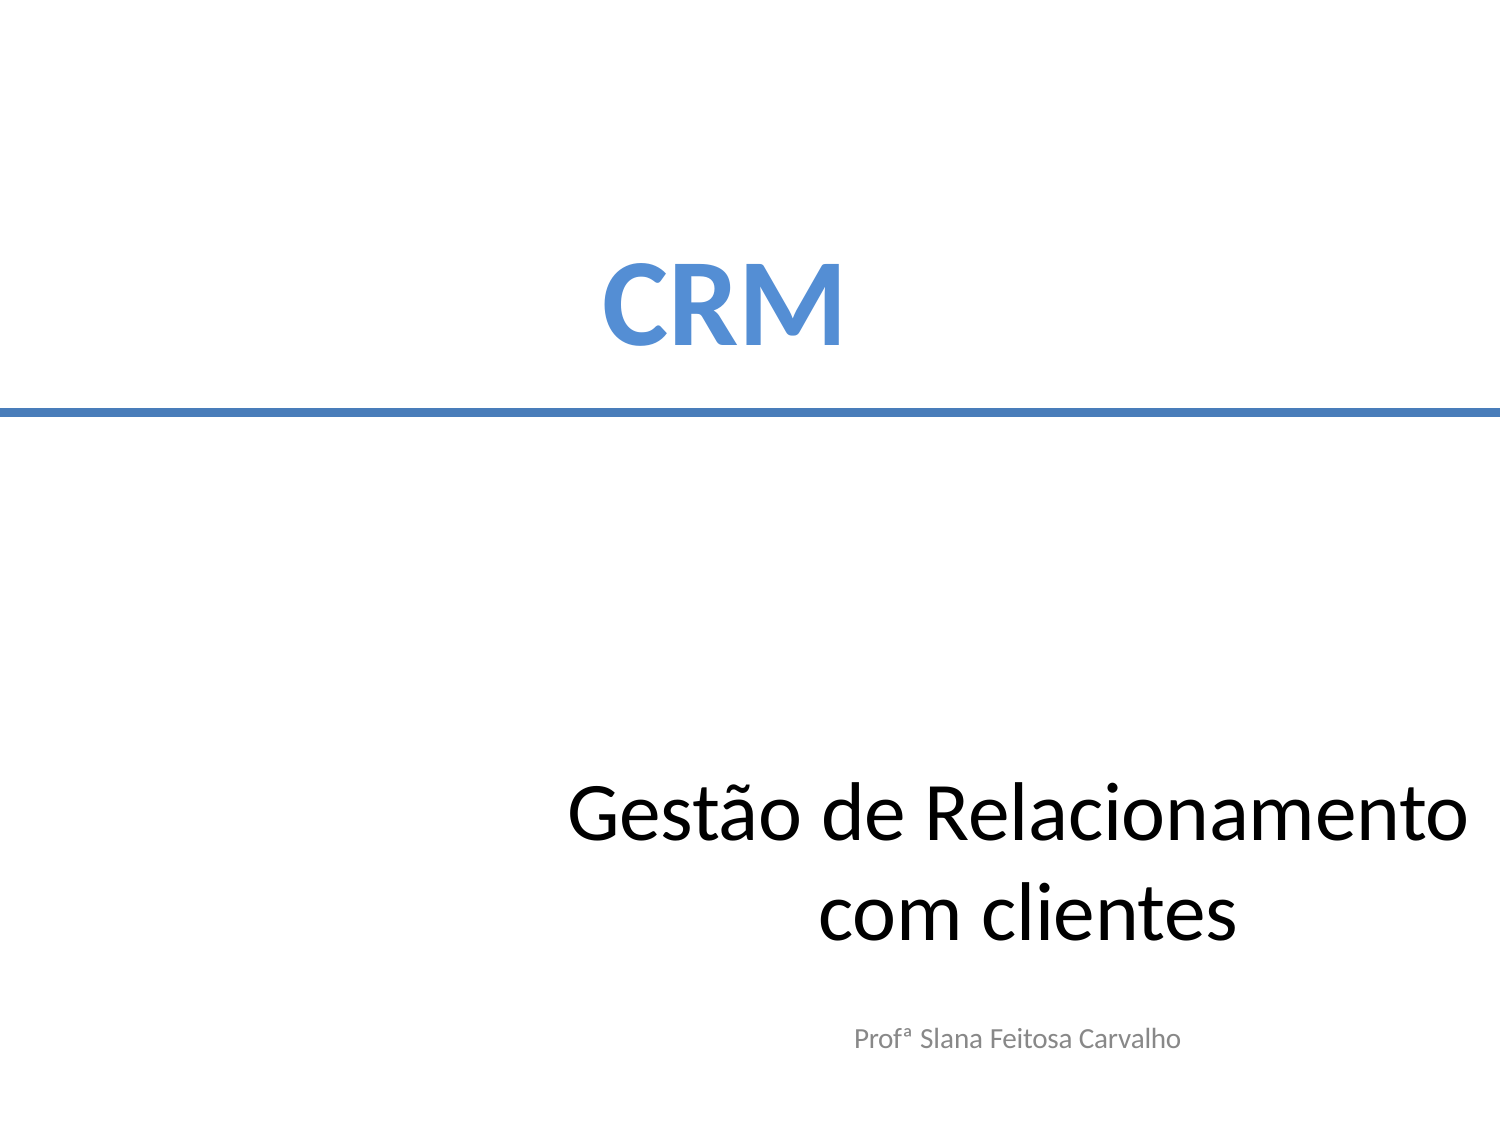

CRM

Gestão de Relacionamento  com clientes
Profª Slana Feitosa Carvalho